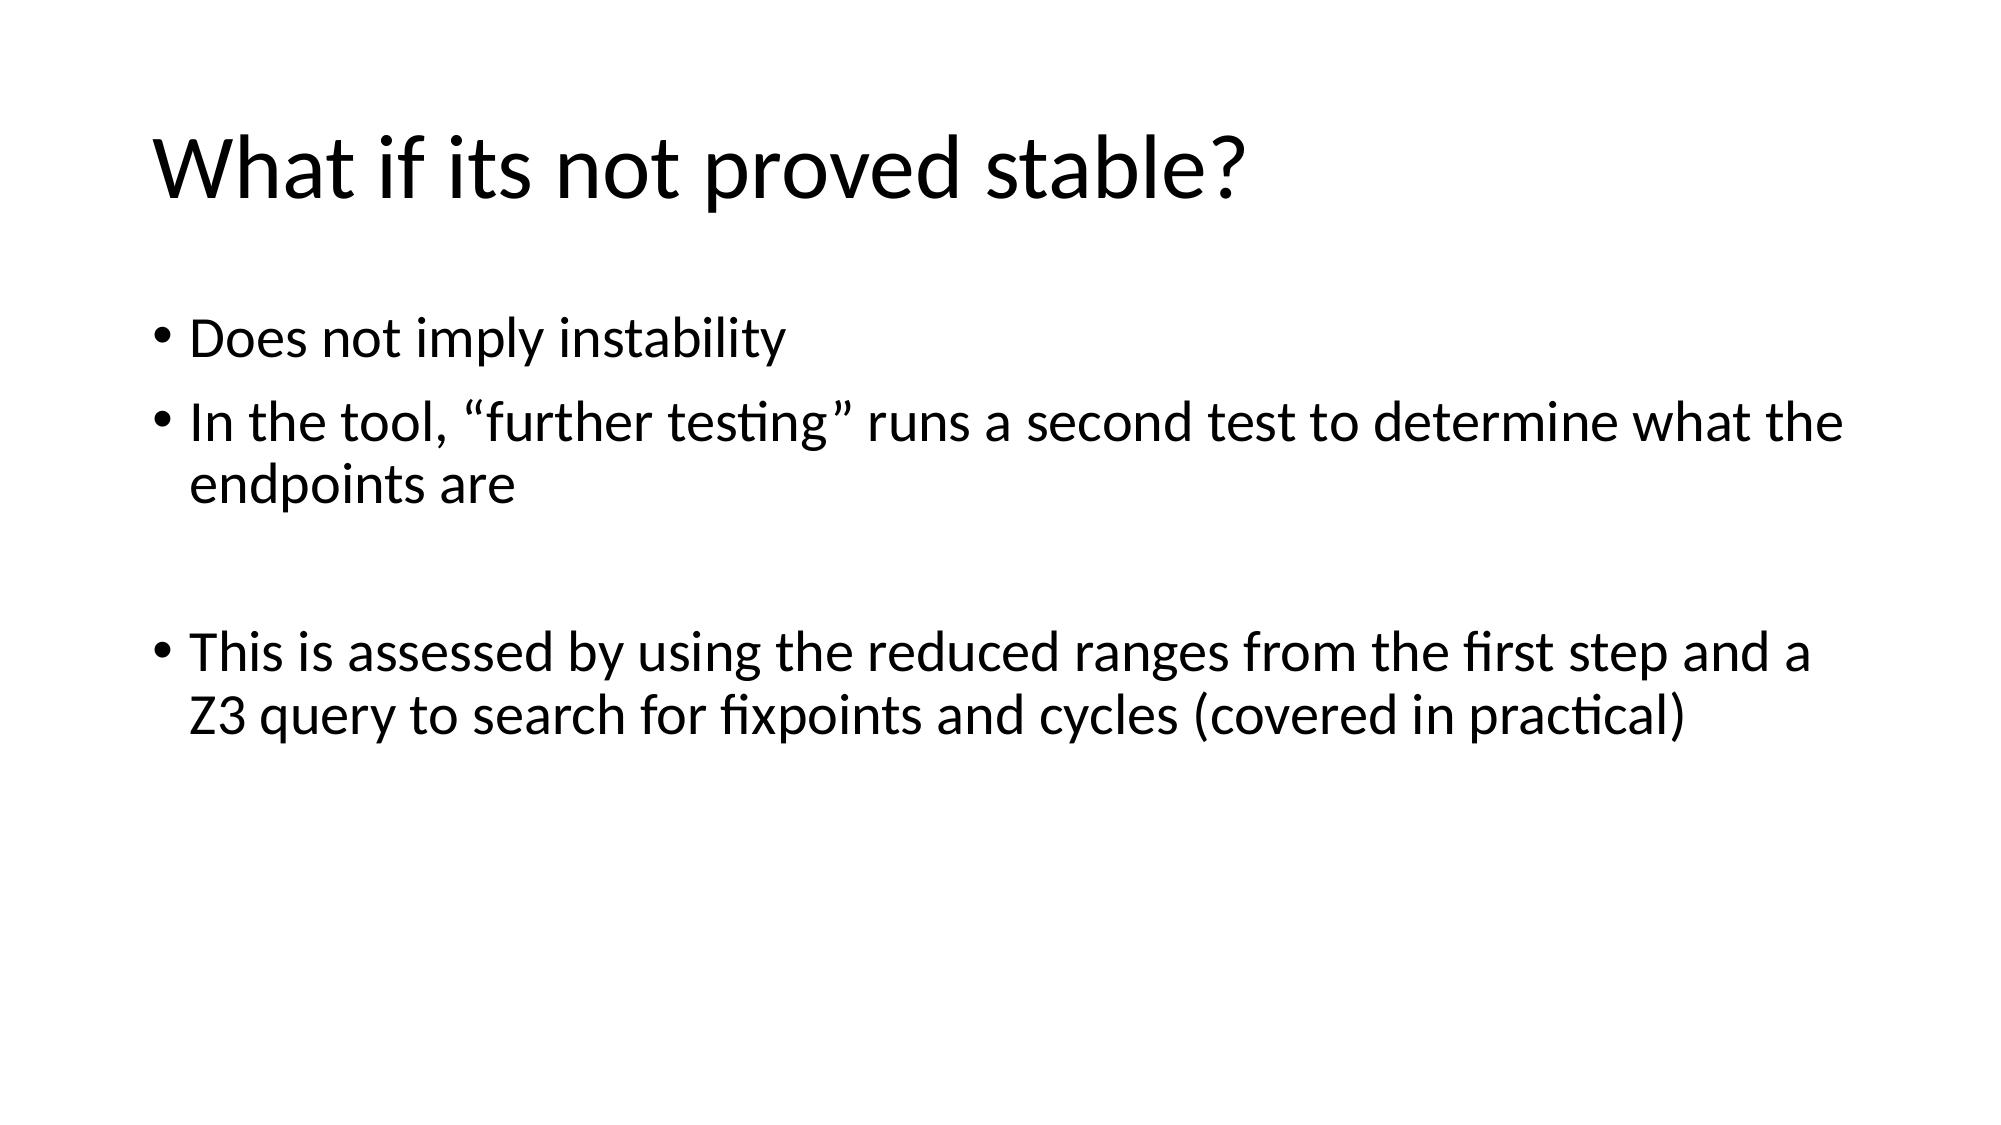

# What if its not proved stable?
Does not imply instability
In the tool, “further testing” runs a second test to determine what the endpoints are

This is assessed by using the reduced ranges from the first step and a Z3 query to search for fixpoints and cycles (covered in practical)